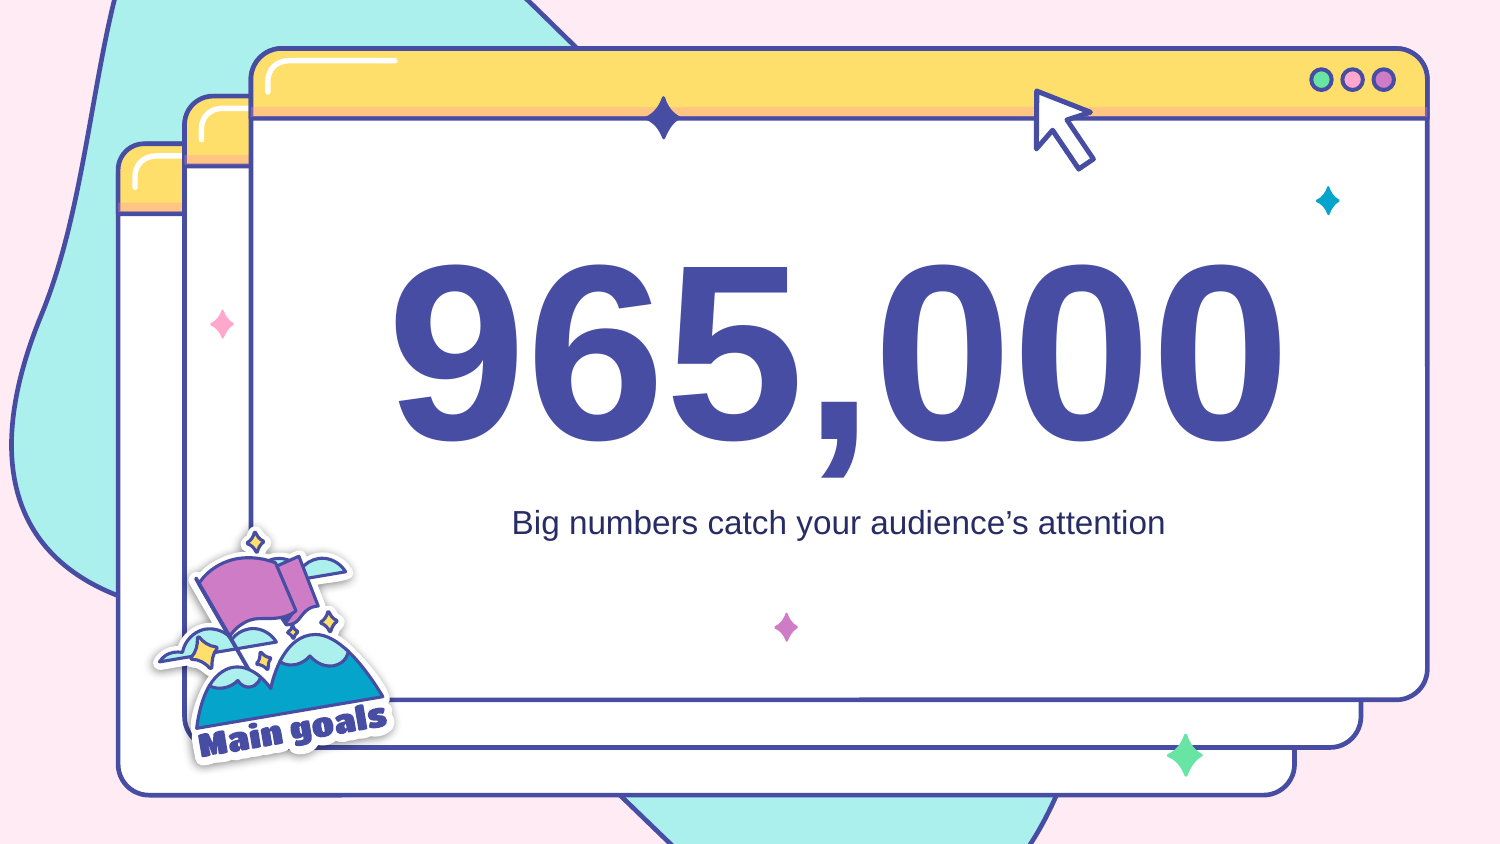

# 965,000
Big numbers catch your audience’s attention